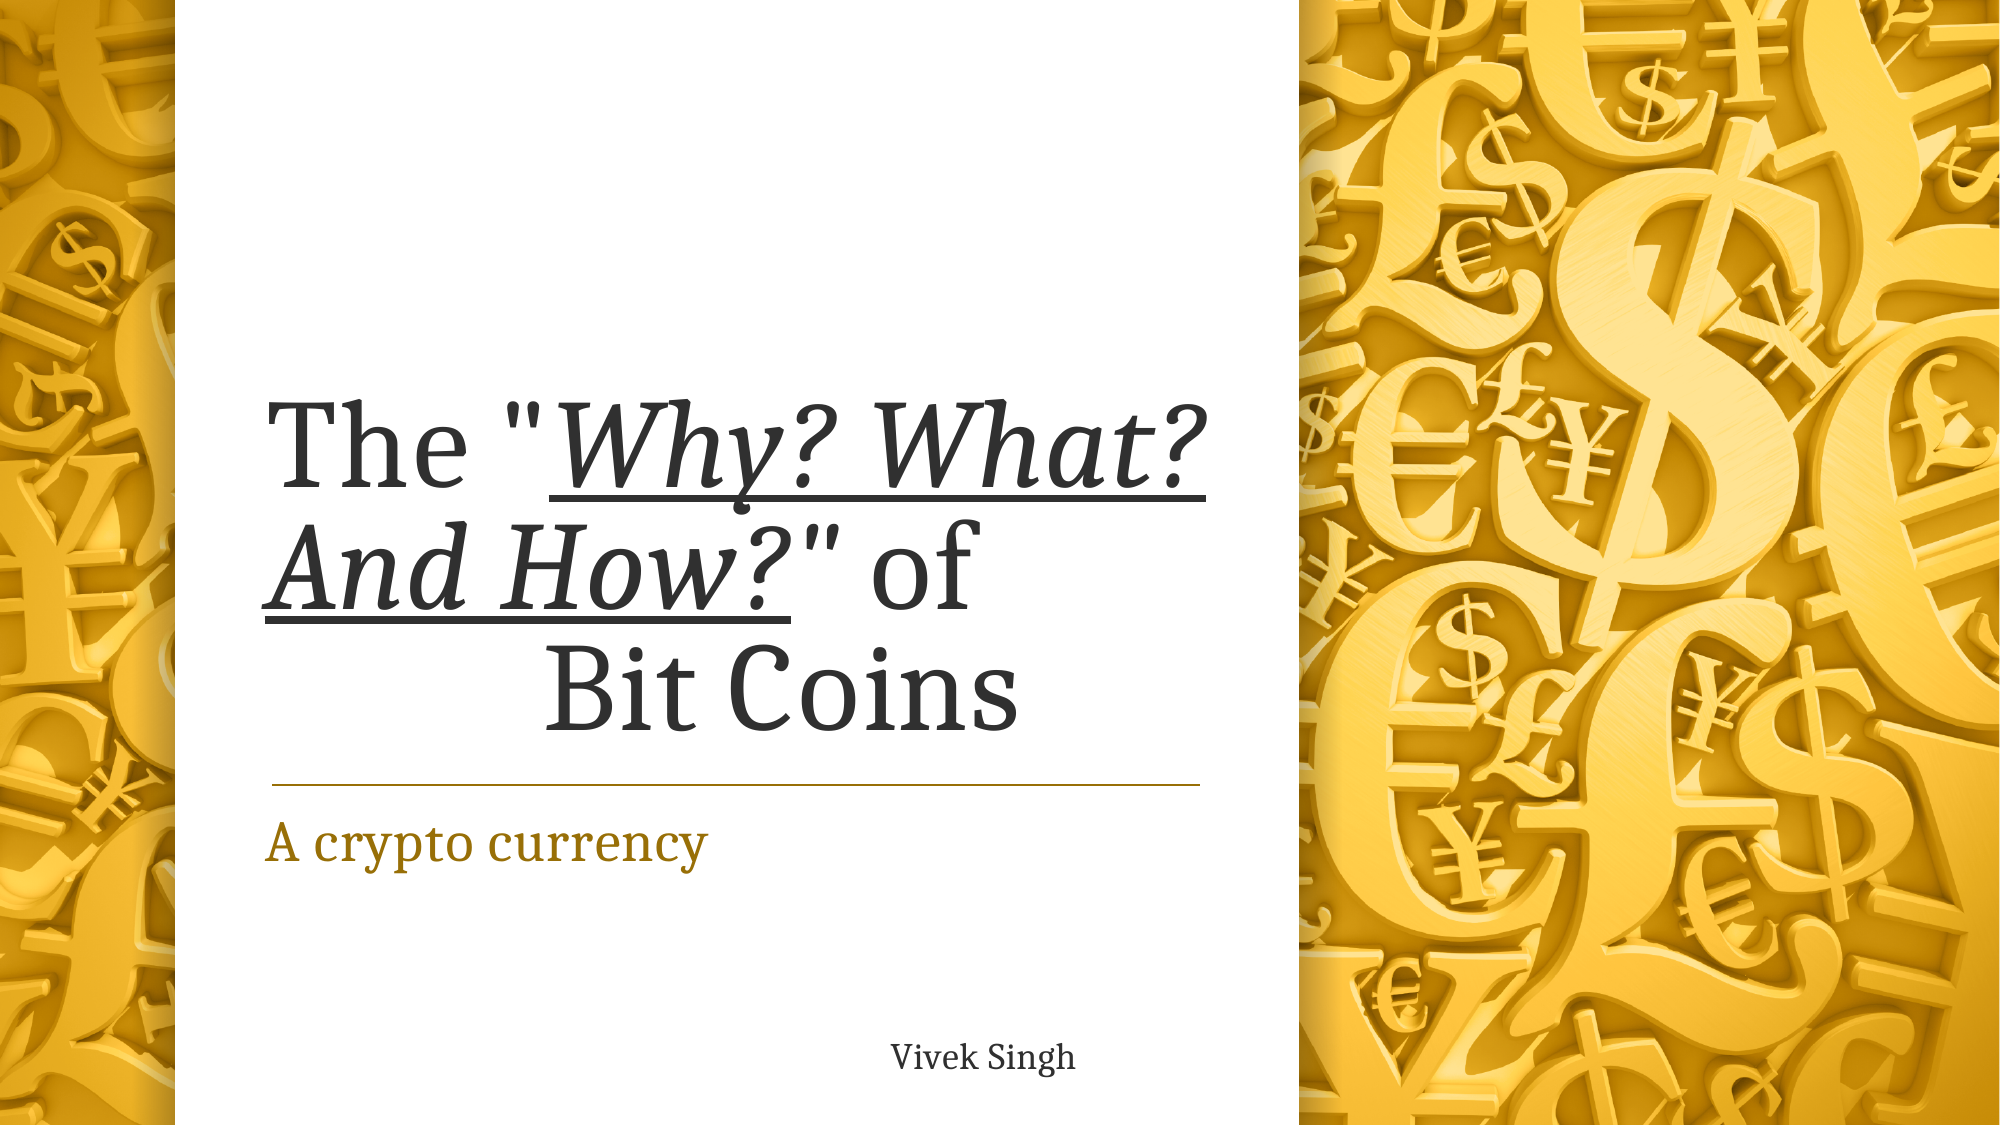

# The "Why? What? And How?" of           Bit Coins
A crypto currency
Vivek Singh